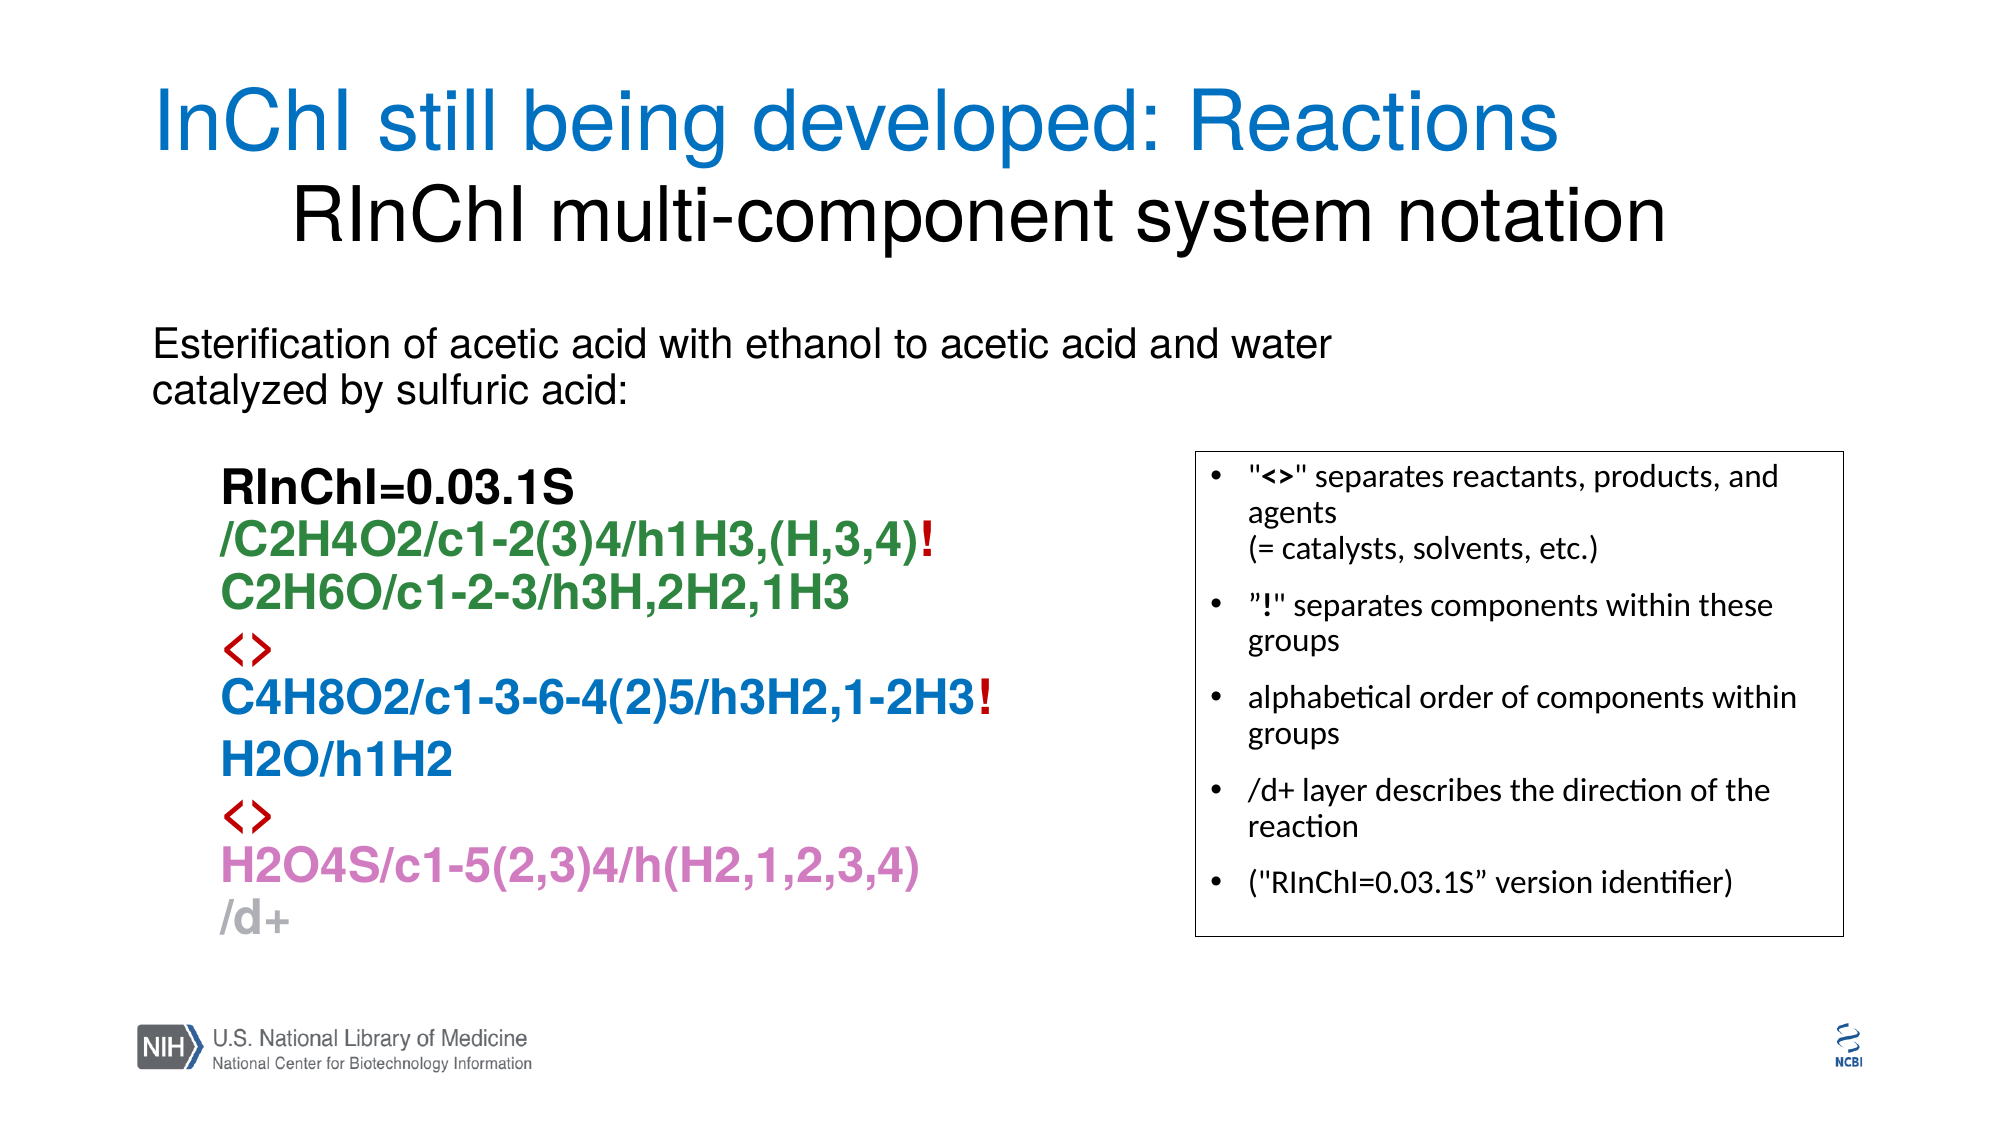

# InChI still being developed: Reactions RInChI multi-component system notation
Esterification of acetic acid with ethanol to acetic acid and water
catalyzed by sulfuric acid:

RInChI=0.03.1S
/C2H4O2/c1-2(3)4/h1H3,(H,3,4)!
C2H6O/c1-2-3/h3H,2H2,1H3
<>
C4H8O2/c1-3-6-4(2)5/h3H2,1-2H3!
H2O/h1H2
<>
H2O4S/c1-5(2,3)4/h(H2,1,2,3,4)
/d+

"<>" separates reactants, products, and agents
(= catalysts, solvents, etc.)
”!" separates components within these groups
alphabetical order of components within groups
/d+ layer describes the direction of the reaction
("RInChI=0.03.1S” version identifier)